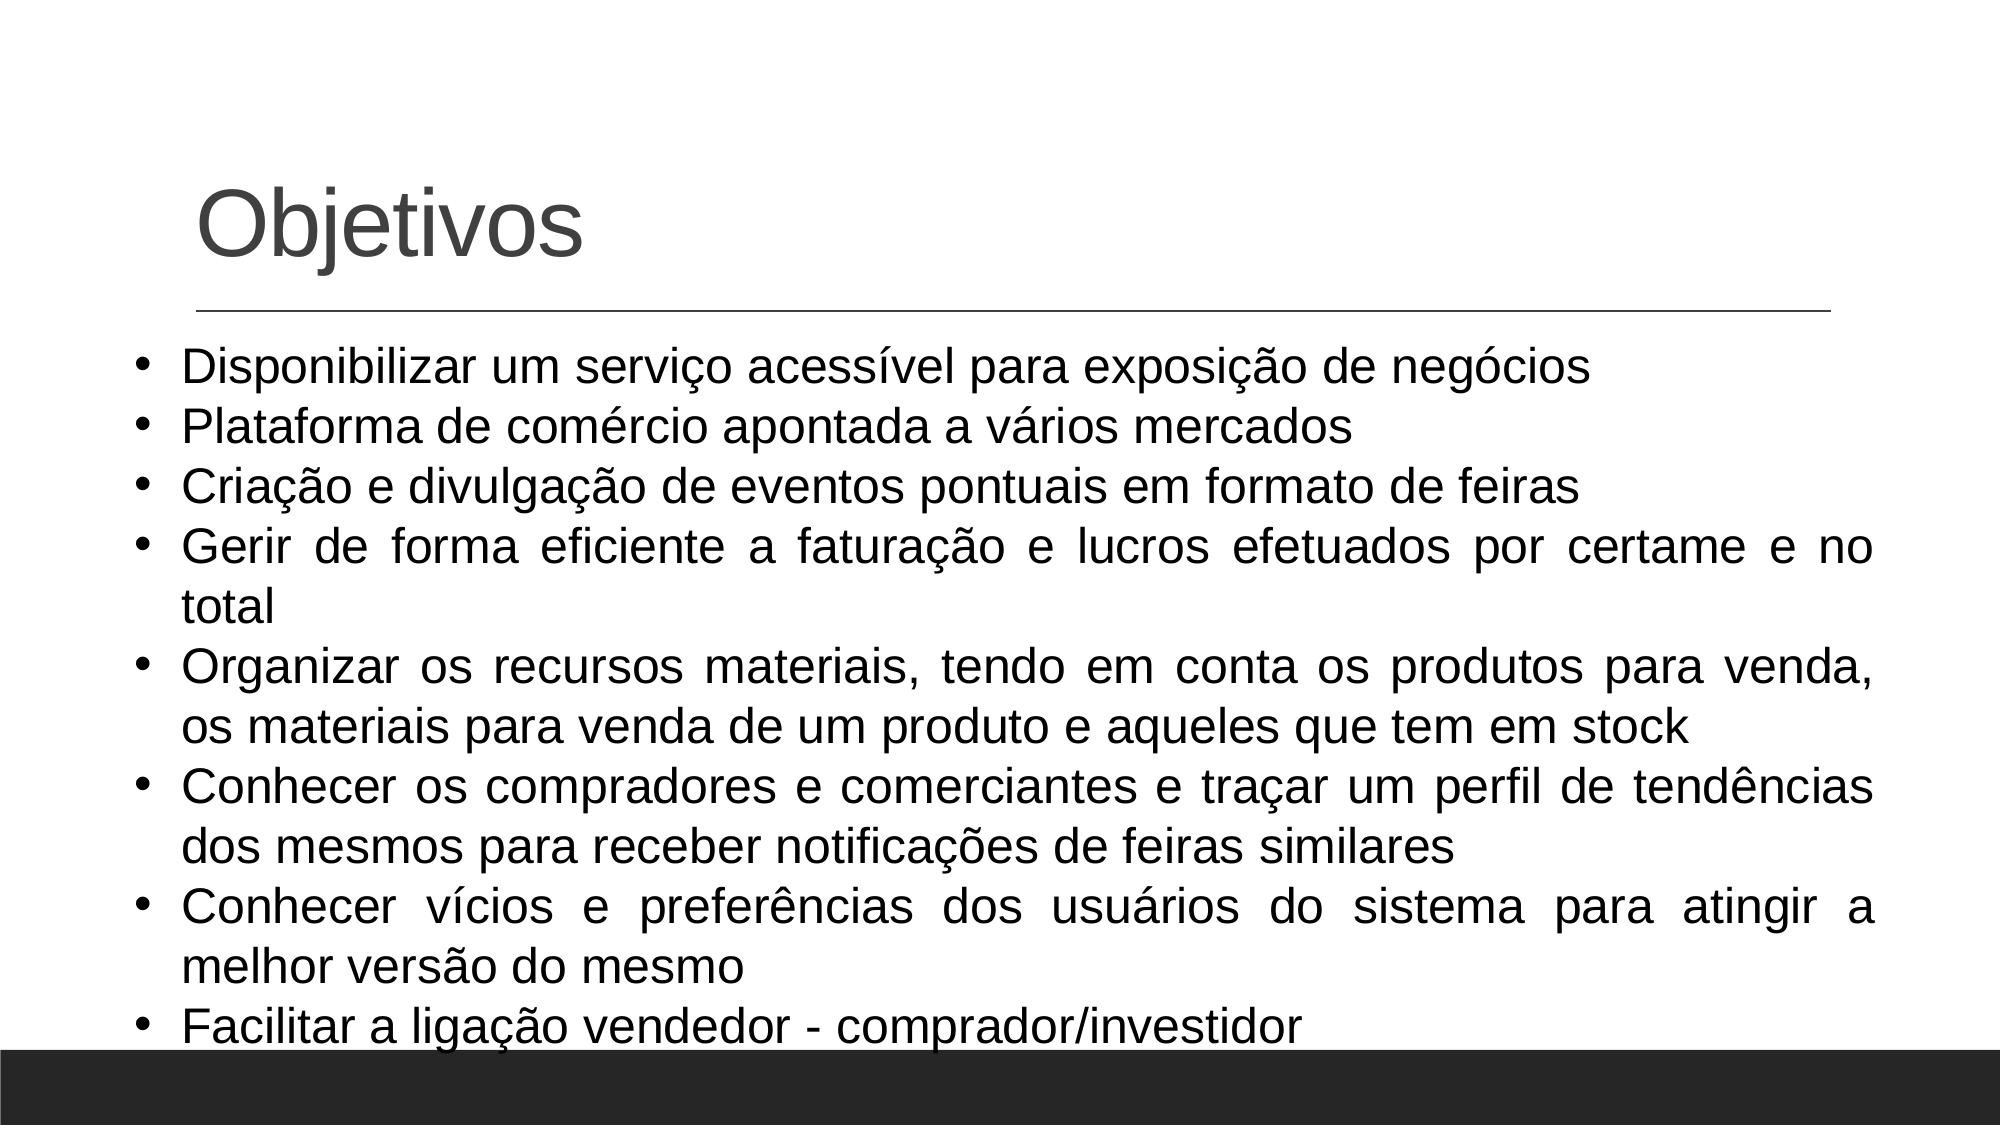

# Objetivos
Disponibilizar um serviço acessível para exposição de negócios
Plataforma de comércio apontada a vários mercados
Criação e divulgação de eventos pontuais em formato de feiras
Gerir de forma eficiente a faturação e lucros efetuados por certame e no total
Organizar os recursos materiais, tendo em conta os produtos para venda, os materiais para venda de um produto e aqueles que tem em stock
Conhecer os compradores e comerciantes e traçar um perfil de tendências dos mesmos para receber notificações de feiras similares
Conhecer vícios e preferências dos usuários do sistema para atingir a melhor versão do mesmo
Facilitar a ligação vendedor - comprador/investidor